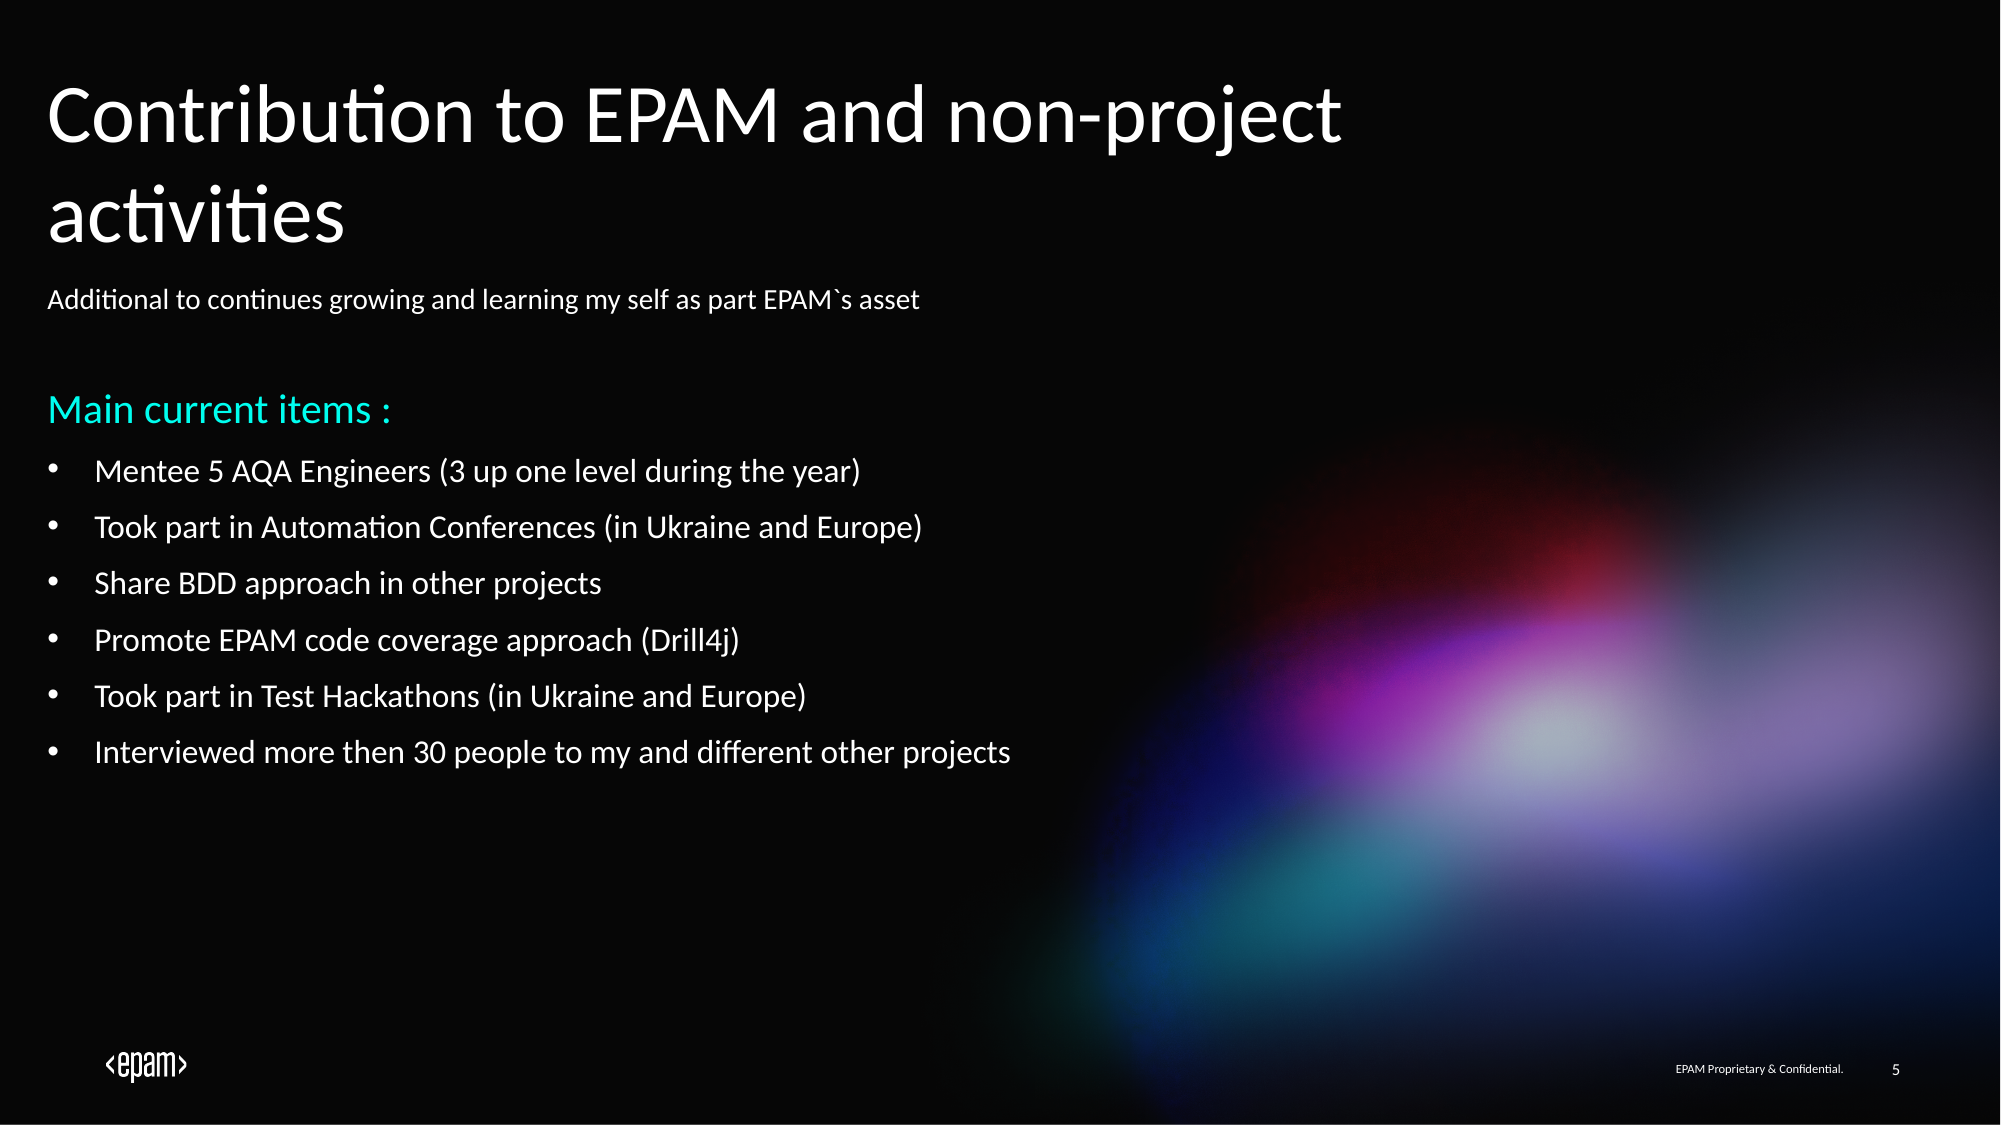

# Contribution to EPAM and non-project activities
Additional to continues growing and learning my self as part EPAM`s asset
Main current items :
Mentee 5 AQA Engineers (3 up one level during the year)
Took part in Automation Conferences (in Ukraine and Europe)
Share BDD approach in other projects
Promote EPAM code coverage approach (Drill4j)
Took part in Test Hackathons (in Ukraine and Europe)
Interviewed more then 30 people to my and different other projects